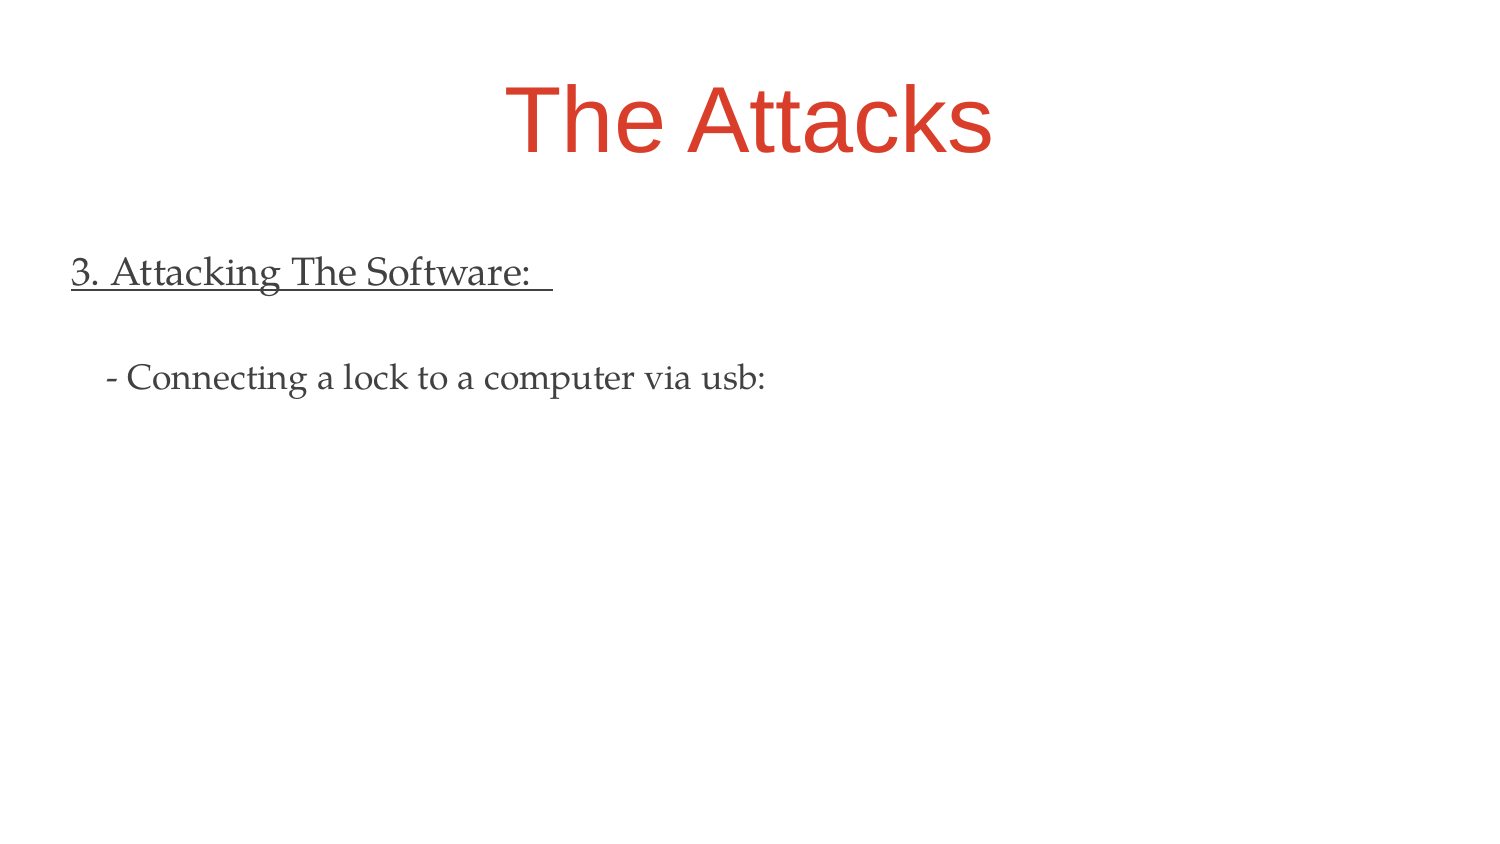

# The Attacks
3. Attacking The Software:
- Connecting a lock to a computer via usb: